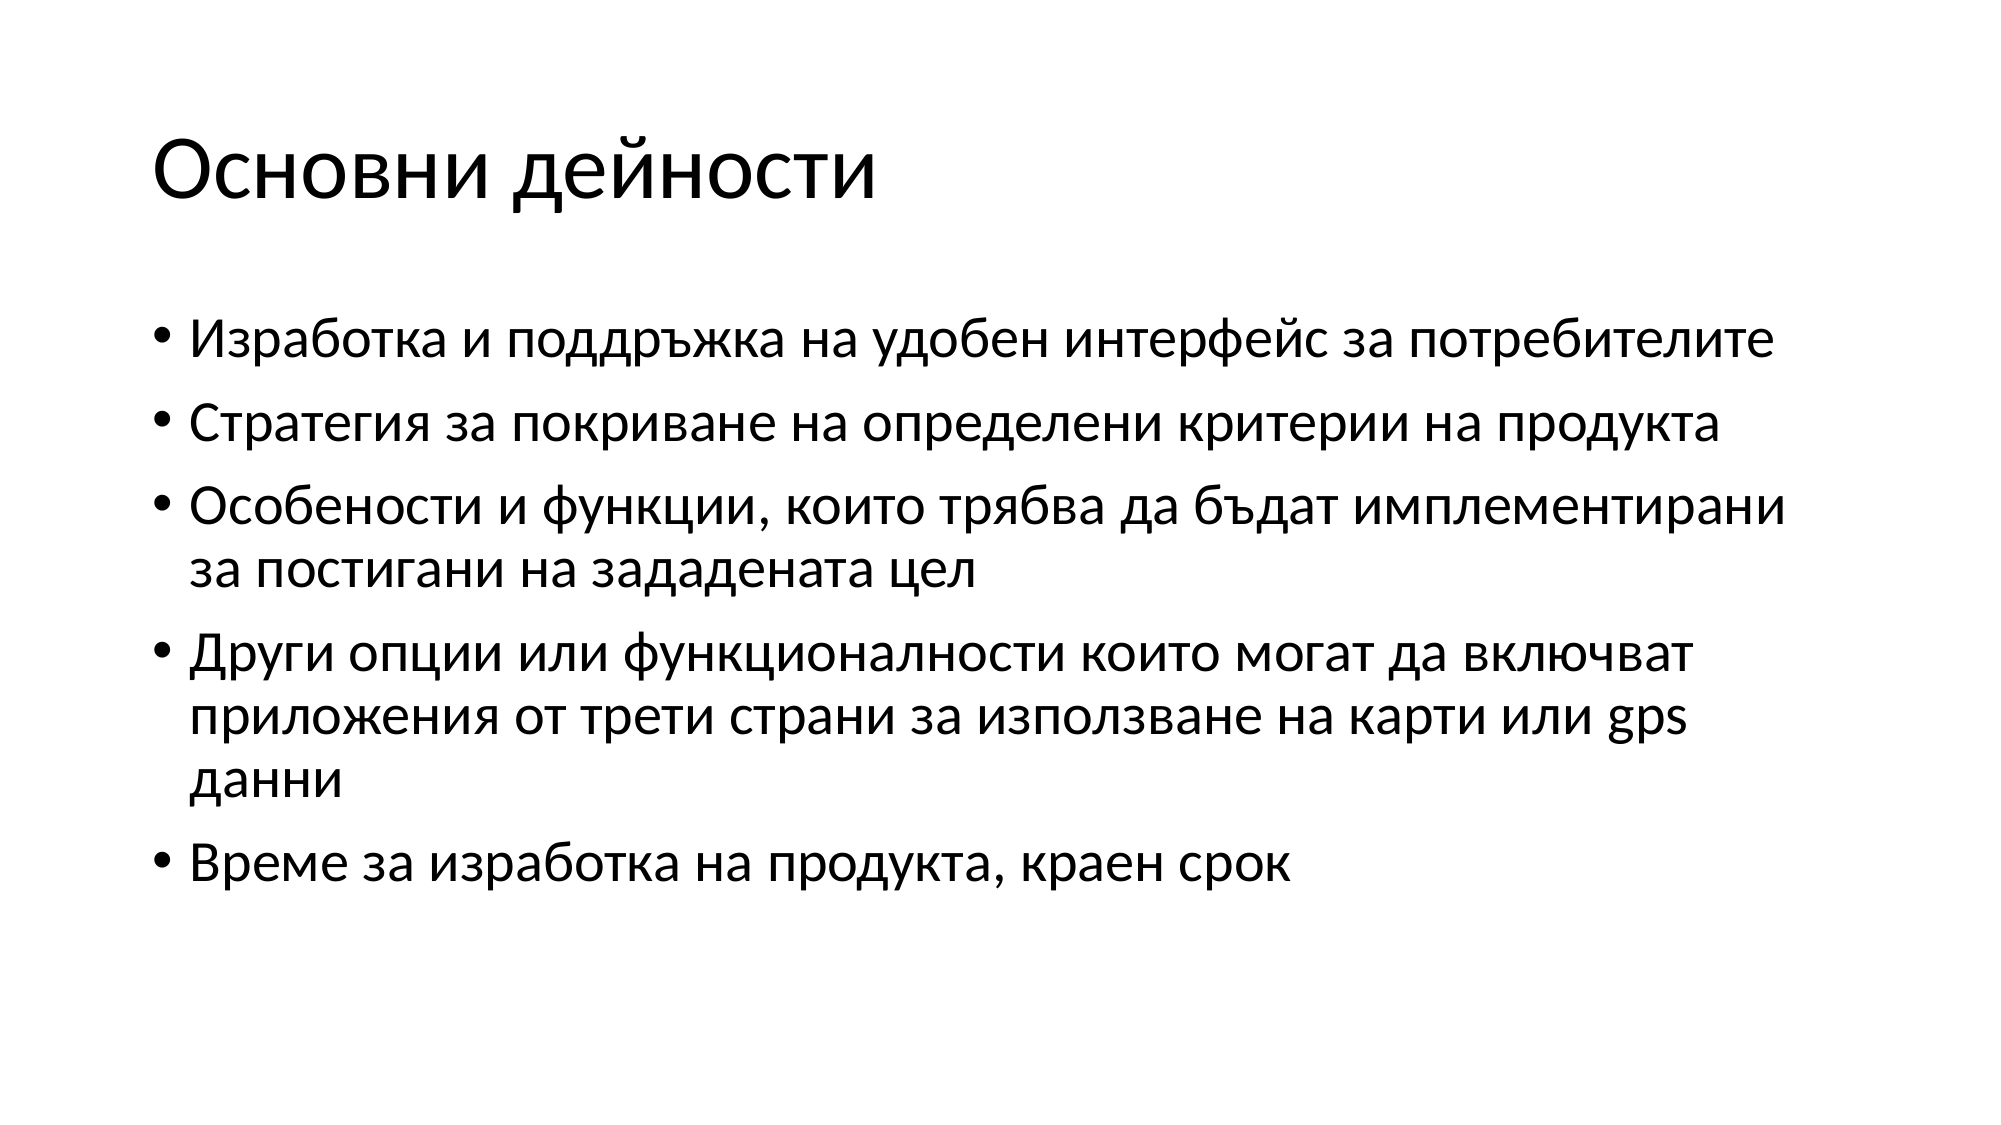

# Основни дейности
Изработка и поддръжка на удобен интерфейс за потребителите
Стратегия за покриване на определени критерии на продукта
Особености и функции, които трябва да бъдат имплементирани за постигани на зададената цел
Други опции или функционалности които могат да включват приложения от трети страни за използване на карти или gps данни
Време за изработка на продукта, краен срок